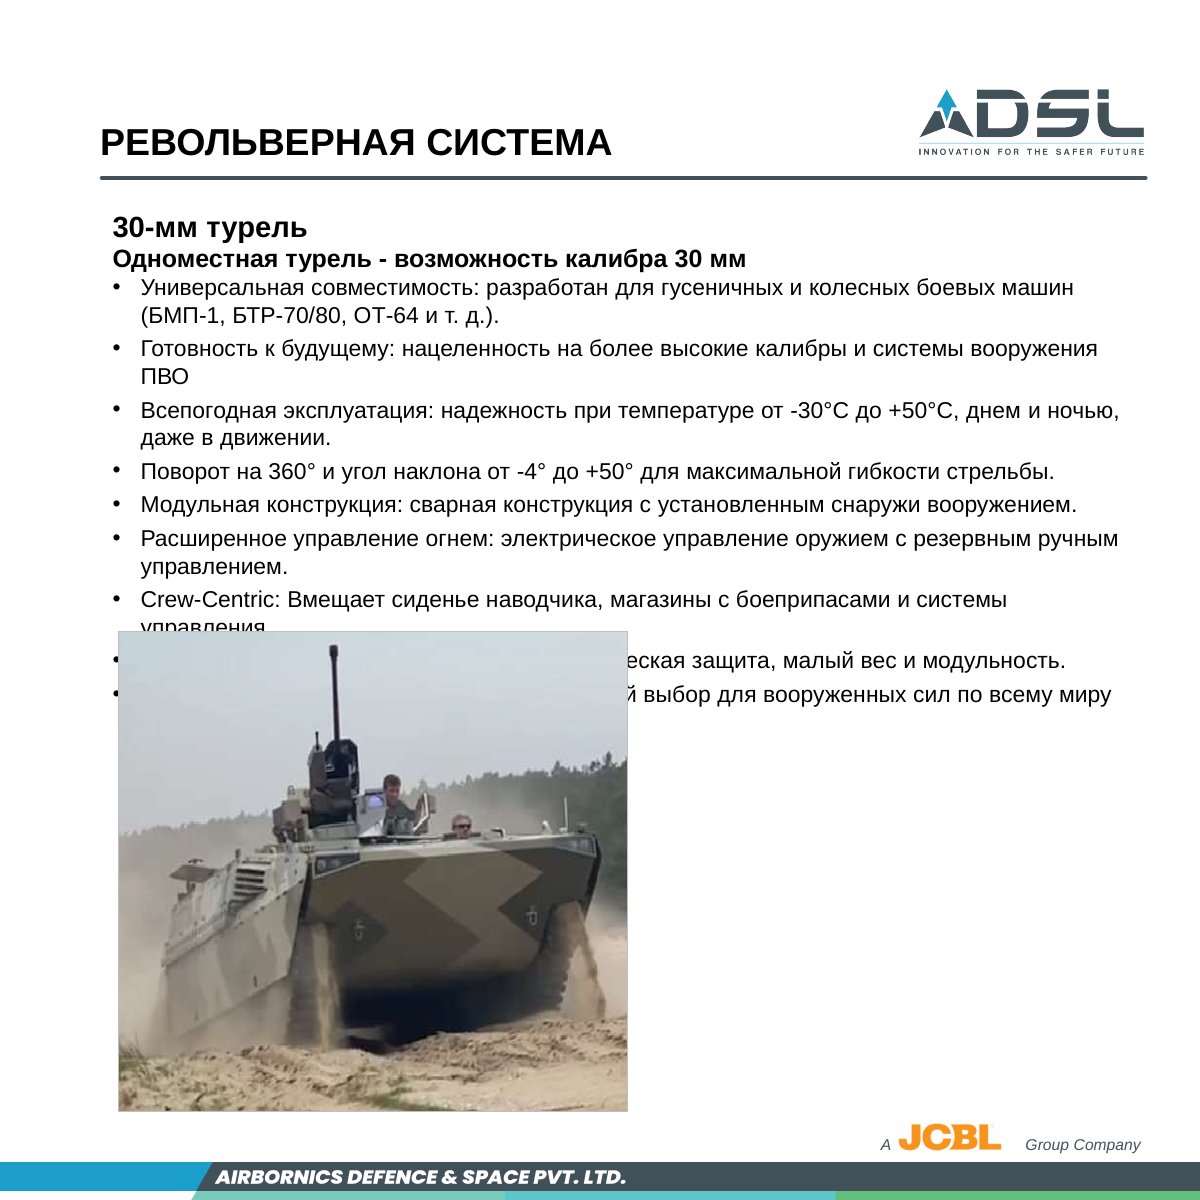

Револьверная система
30-мм турель
Одноместная турель - возможность калибра 30 мм
Универсальная совместимость: разработан для гусеничных и колесных боевых машин (БМП-1, БТР-70/80, ОТ-64 и т. д.).
Готовность к будущему: нацеленность на более высокие калибры и системы вооружения ПВО
Всепогодная эксплуатация: надежность при температуре от -30°C до +50°C, днем ​​и ночью, даже в движении.
Поворот на 360° и угол наклона от -4° до +50° для максимальной гибкости стрельбы.
Модульная конструкция: сварная конструкция с установленным снаружи вооружением.
Расширенное управление огнем: электрическое управление оружием с резервным ручным управлением.
Crew-Centric: Вмещает сиденье наводчика, магазины с боеприпасами и системы управления.
Высокая эффективность: сильная баллистическая защита, малый вес и модульность.
Глобальная привлекательность: оптимальный выбор для вооруженных сил по всему миру